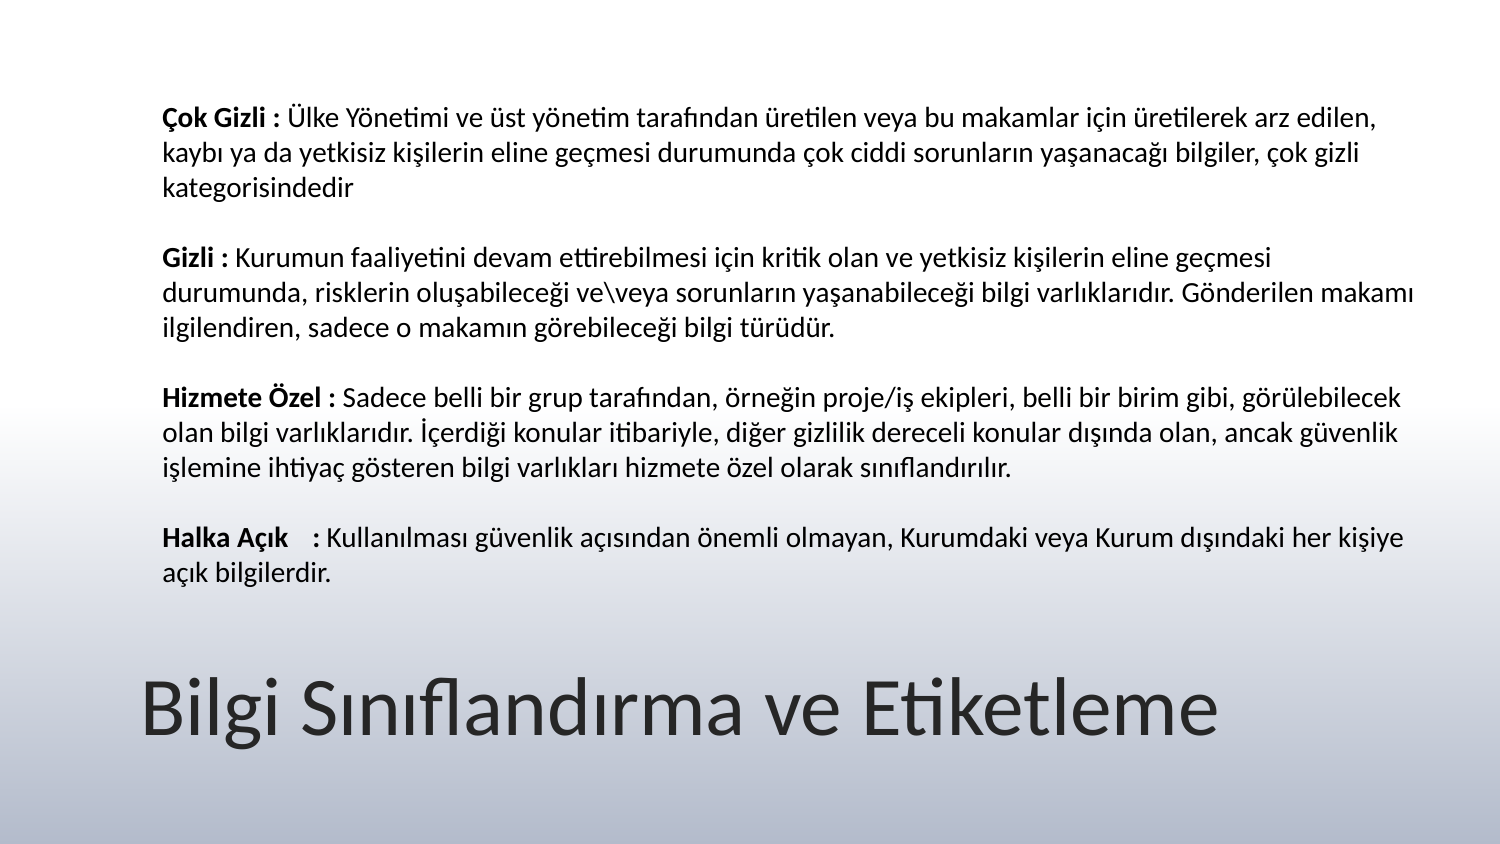

Çok Gizli : Ülke Yönetimi ve üst yönetim tarafından üretilen veya bu makamlar için üretilerek arz edilen, kaybı ya da yetkisiz kişilerin eline geçmesi durumunda çok ciddi sorunların yaşanacağı bilgiler, çok gizli kategorisindedir

Gizli : Kurumun faaliyetini devam ettirebilmesi için kritik olan ve yetkisiz kişilerin eline geçmesi durumunda, risklerin oluşabileceği ve\veya sorunların yaşanabileceği bilgi varlıklarıdır. Gönderilen makamı ilgilendiren, sadece o makamın görebileceği bilgi türüdür.

Hizmete Özel : Sadece belli bir grup tarafından, örneğin proje/iş ekipleri, belli bir birim gibi, görülebilecek olan bilgi varlıklarıdır. İçerdiği konular itibariyle, diğer gizlilik dereceli konular dışında olan, ancak güvenlik işlemine ihtiyaç gösteren bilgi varlıkları hizmete özel olarak sınıflandırılır.

Halka Açık	: Kullanılması güvenlik açısından önemli olmayan, Kurumdaki veya Kurum dışındaki her kişiye açık bilgilerdir.

# Bilgi Sınıflandırma ve Etiketleme